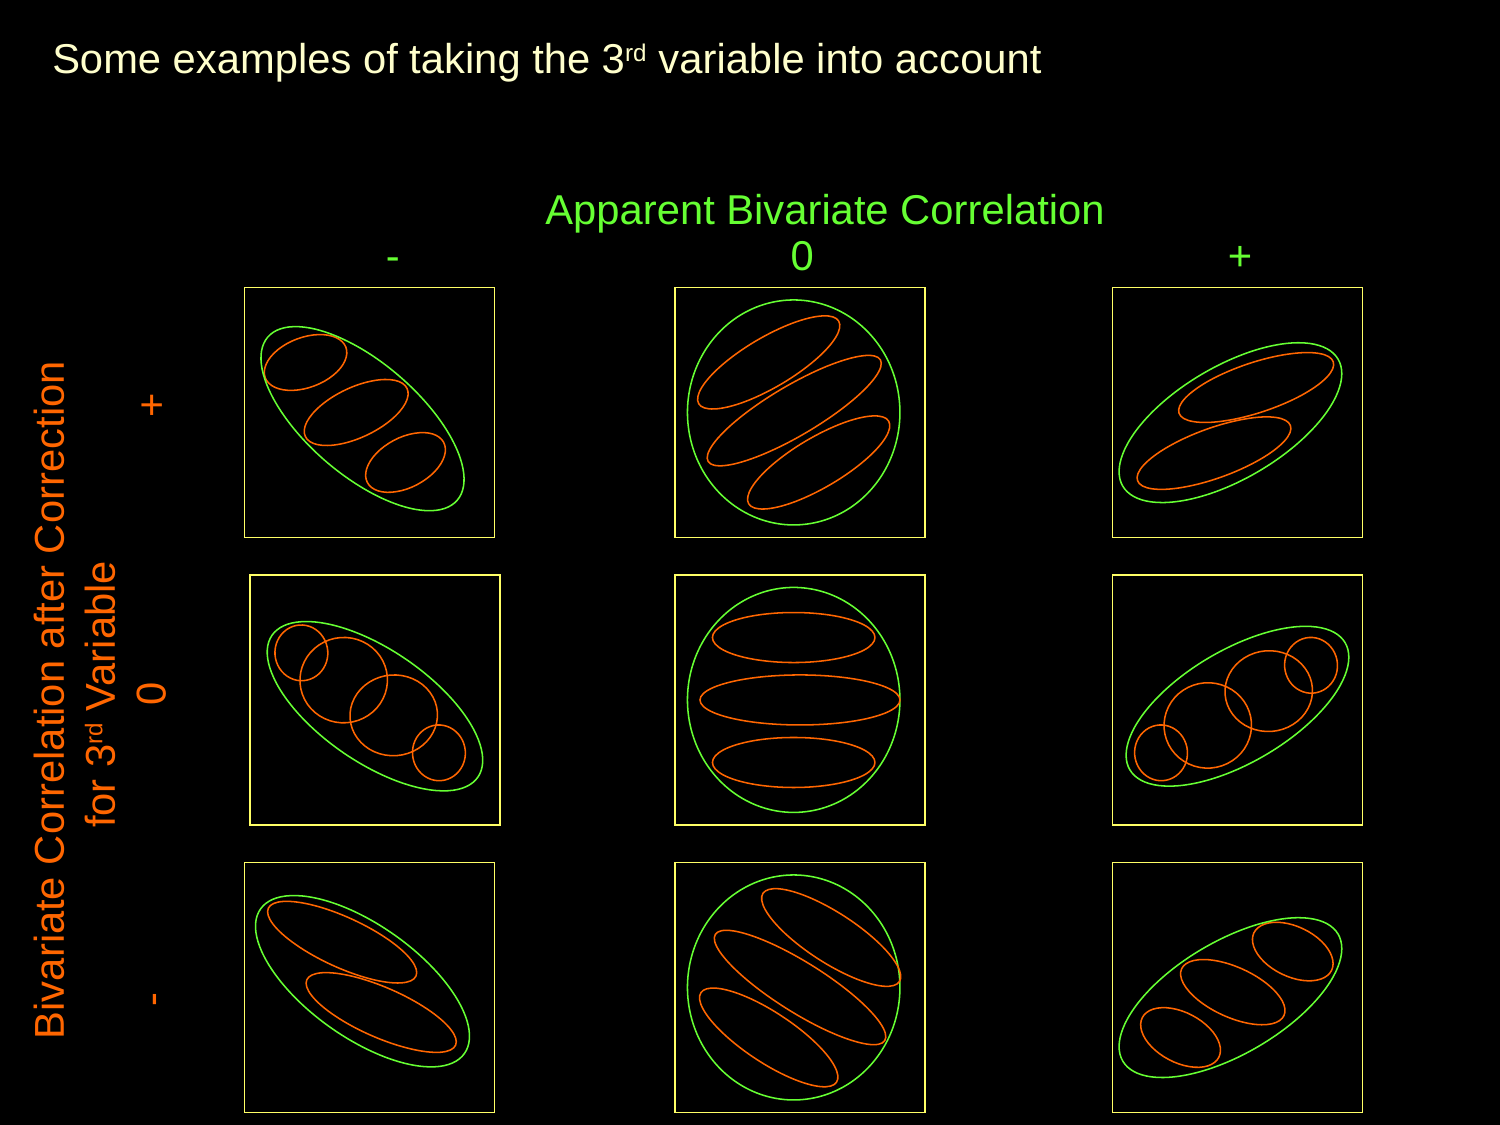

Some examples of taking the 3rd variable into account
Apparent Bivariate Correlation
-                                  0                                    +

Bivariate Correlation after Correction
 for 3rd Variable
-                         0                       +